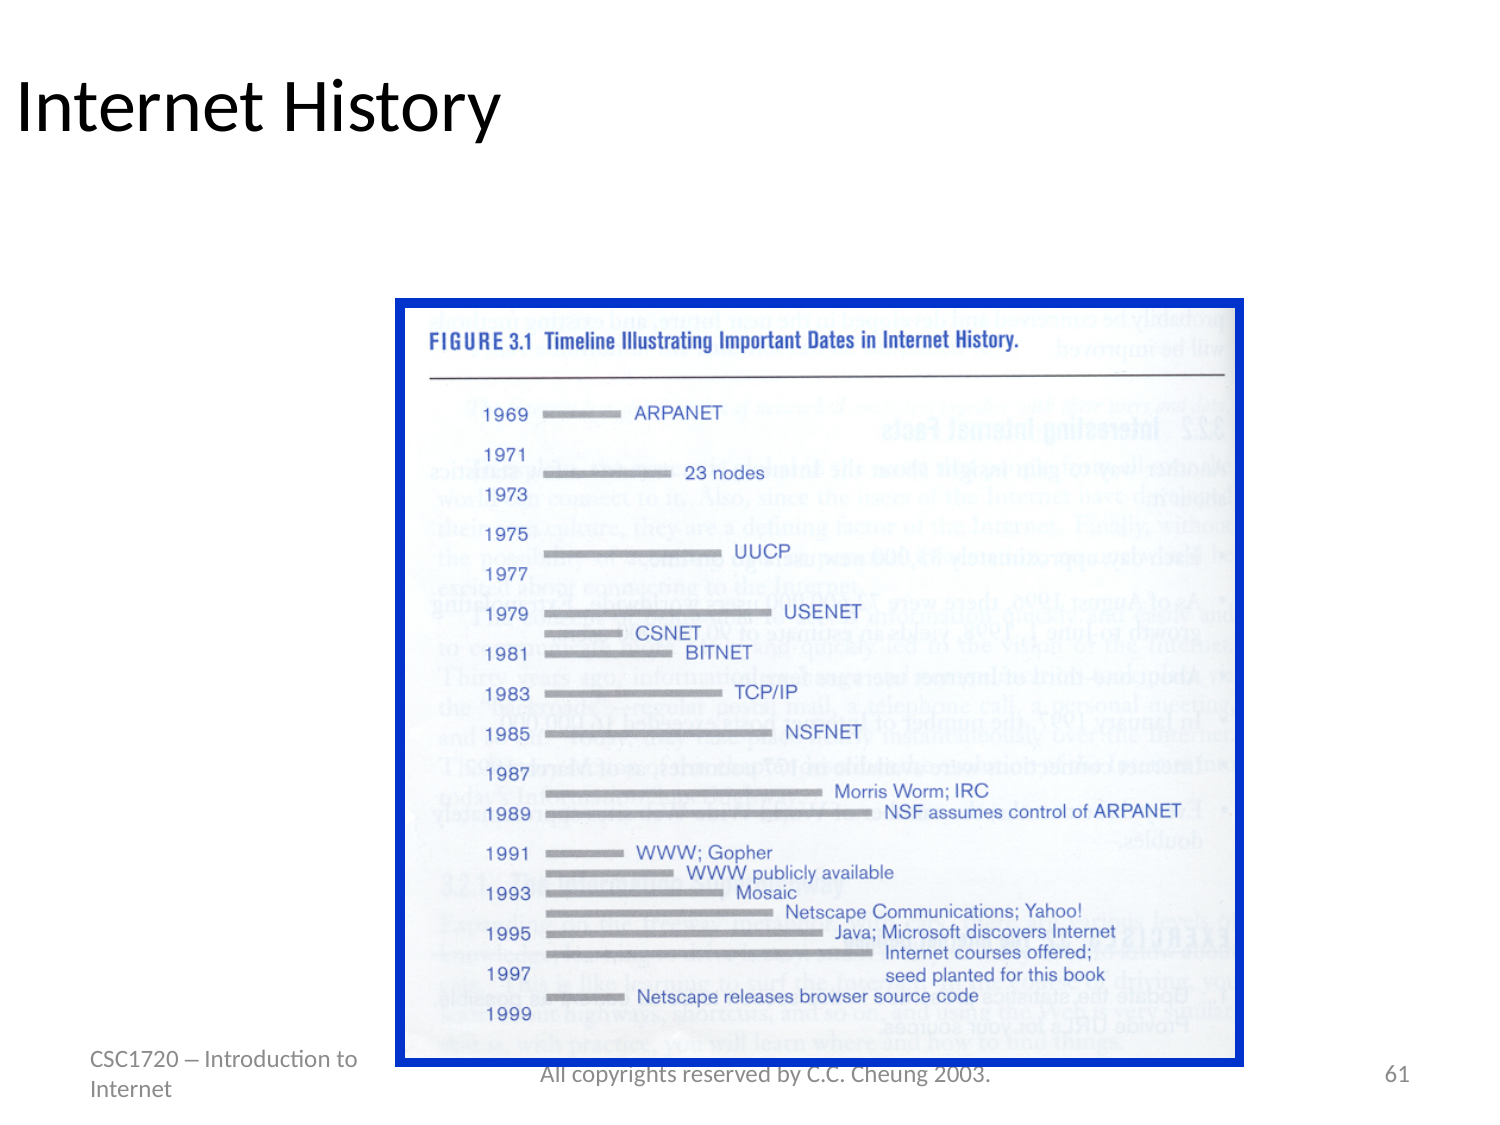

# Internet History

CSC1720 – Introduction to Internet
All copyrights reserved by C.C. Cheung 2003.
61